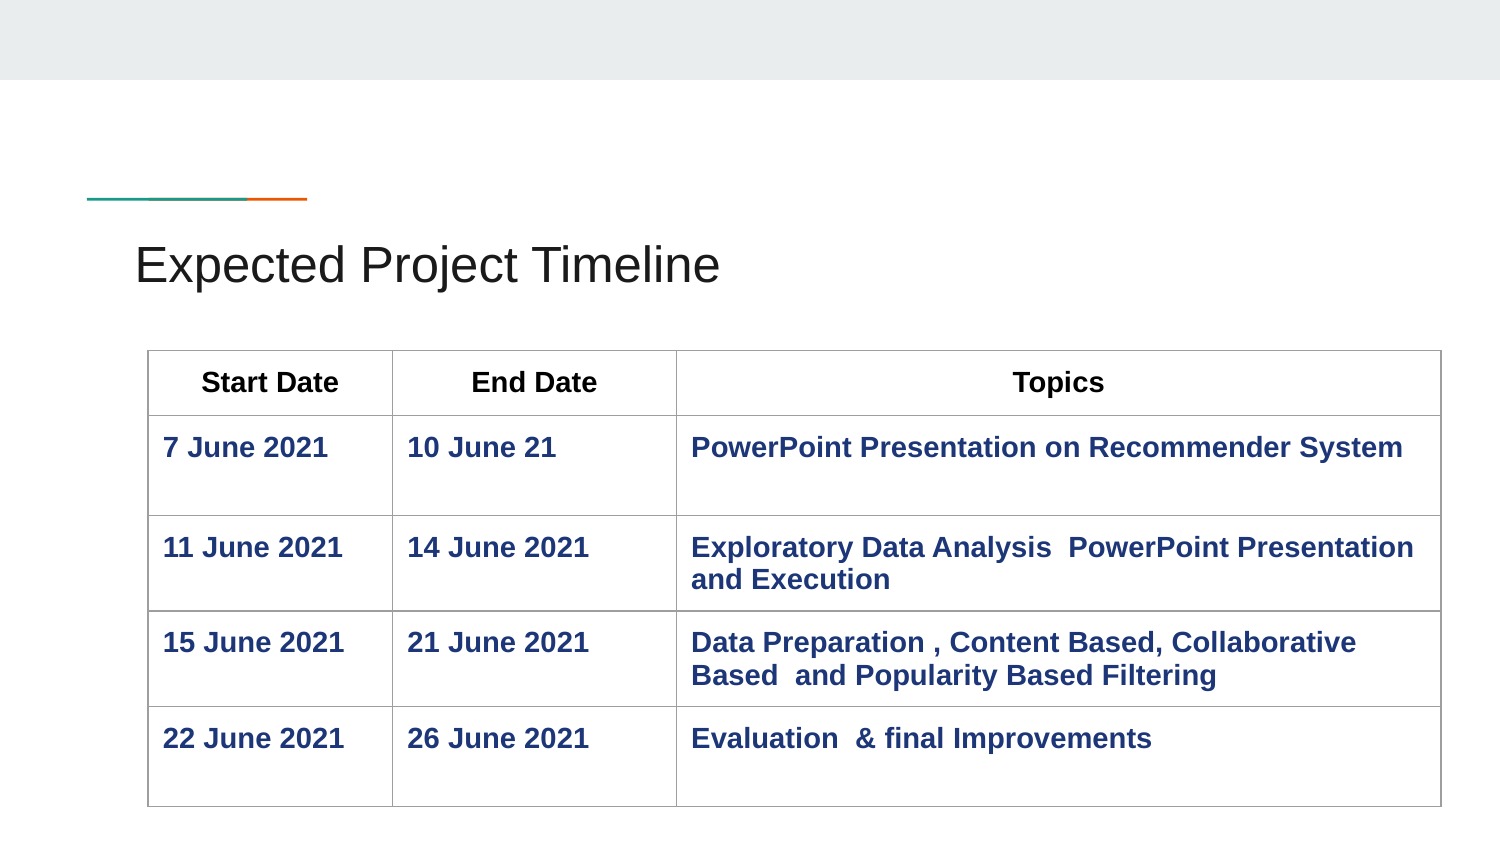

# Expected Project Timeline
| Start Date | End Date | Topics |
| --- | --- | --- |
| 7 June 2021 | 10 June 21 | PowerPoint Presentation on Recommender System |
| 11 June 2021 | 14 June 2021 | Exploratory Data Analysis PowerPoint Presentation and Execution |
| 15 June 2021 | 21 June 2021 | Data Preparation , Content Based, Collaborative Based and Popularity Based Filtering |
| 22 June 2021 | 26 June 2021 | Evaluation & final Improvements |